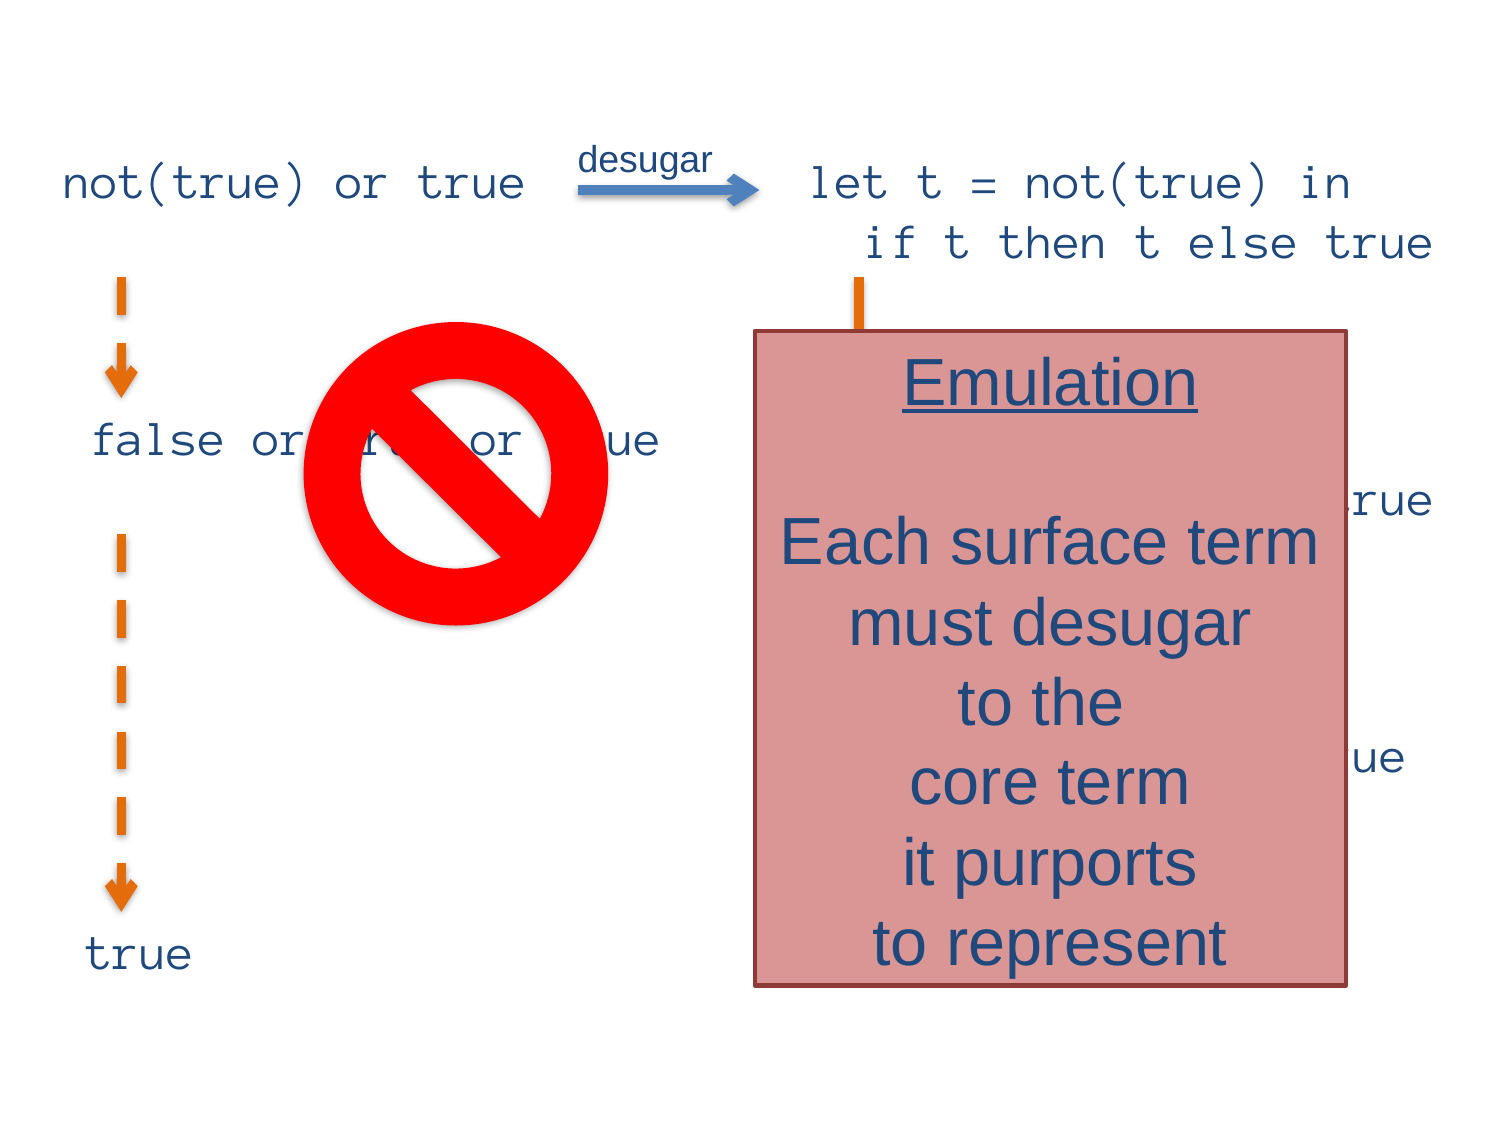

desugar
not(true) or true
let t = not(true) in
  if t then t else true

Emulation

Each surface term
must desugar
to the
core term
it purports
to represent
false or true or true
let t = false in
  if t then t else true
if false
  then false else true
true
true